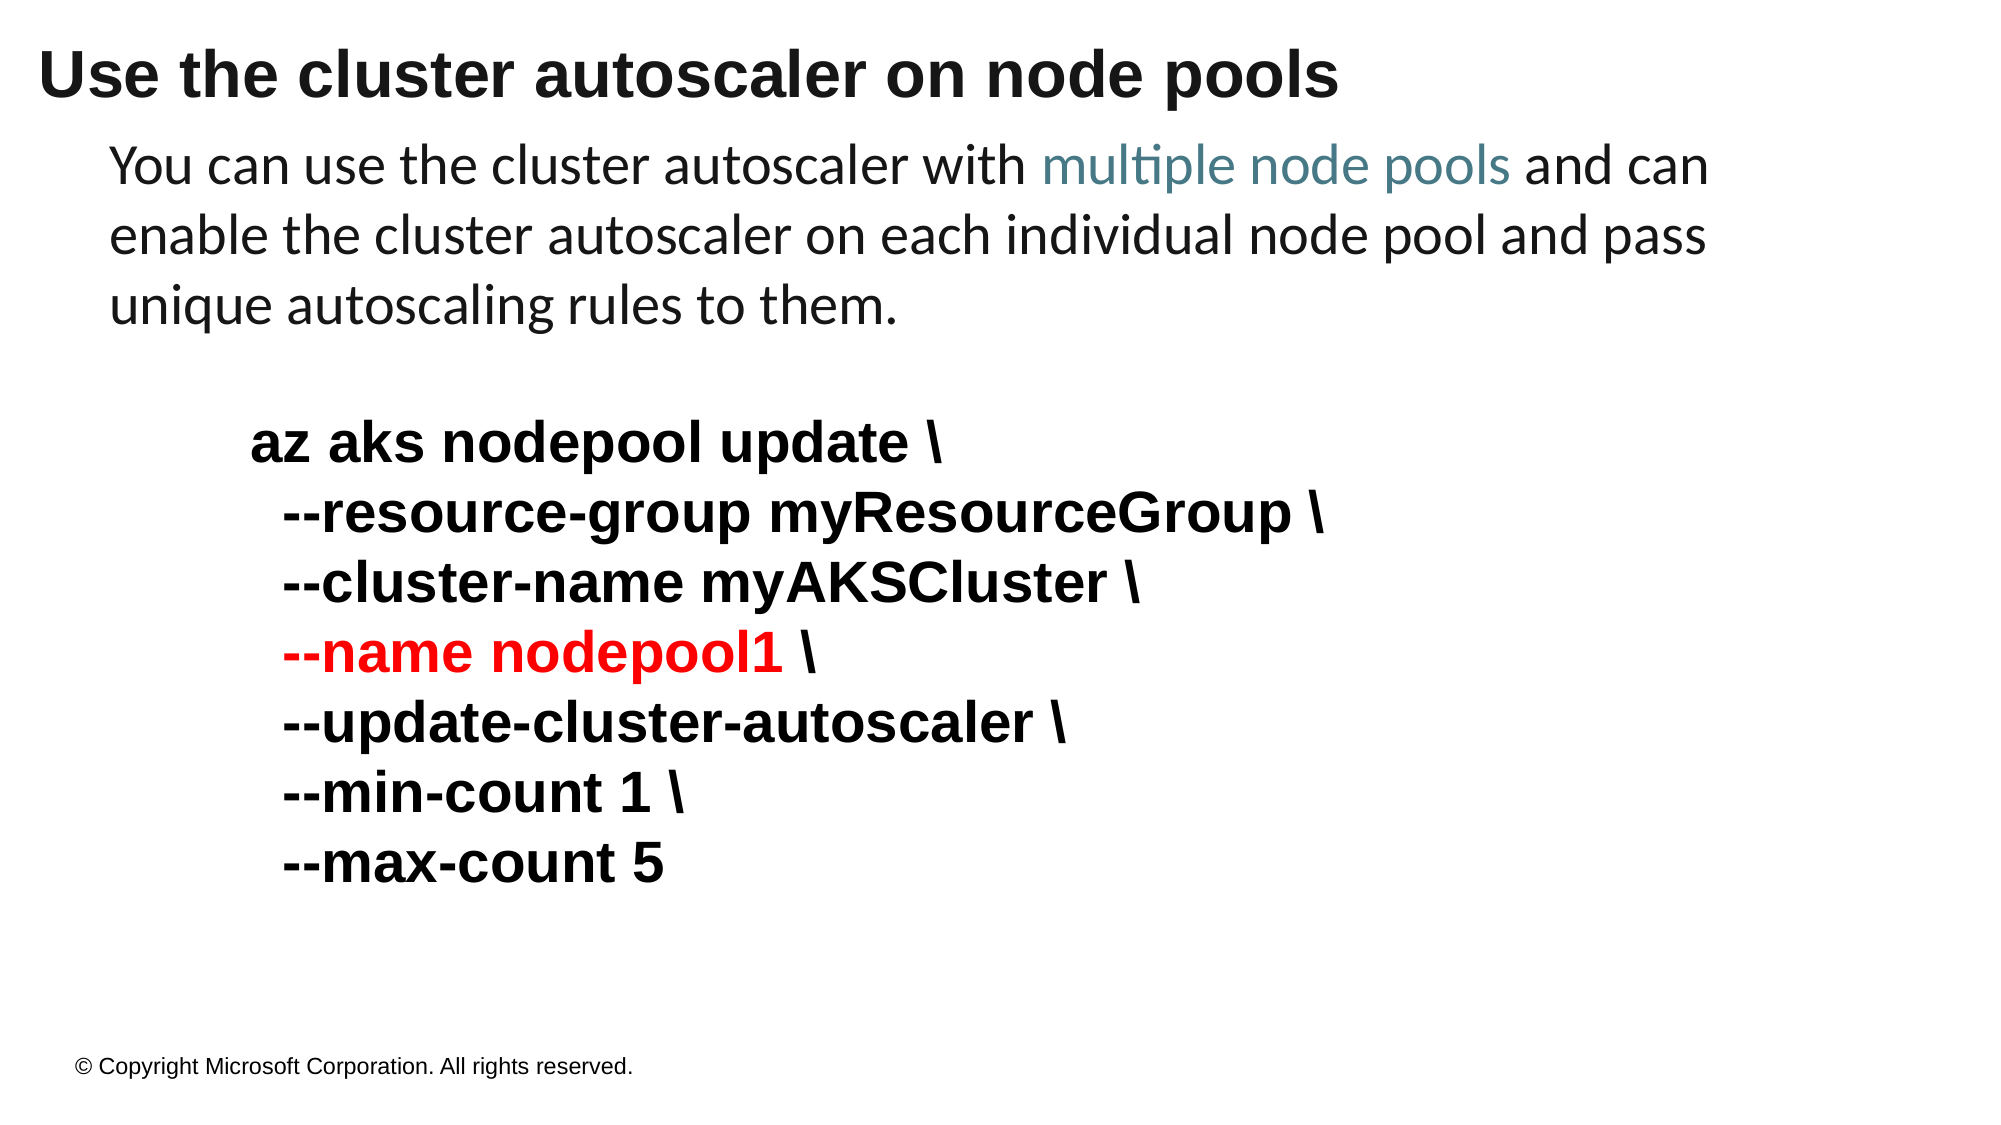

# Use the cluster autoscaler on node pools
You can use the cluster autoscaler with multiple node pools and can enable the cluster autoscaler on each individual node pool and pass unique autoscaling rules to them.
az aks nodepool update \
  --resource-group myResourceGroup \
  --cluster-name myAKSCluster \
  --name nodepool1 \
  --update-cluster-autoscaler \
  --min-count 1 \
  --max-count 5